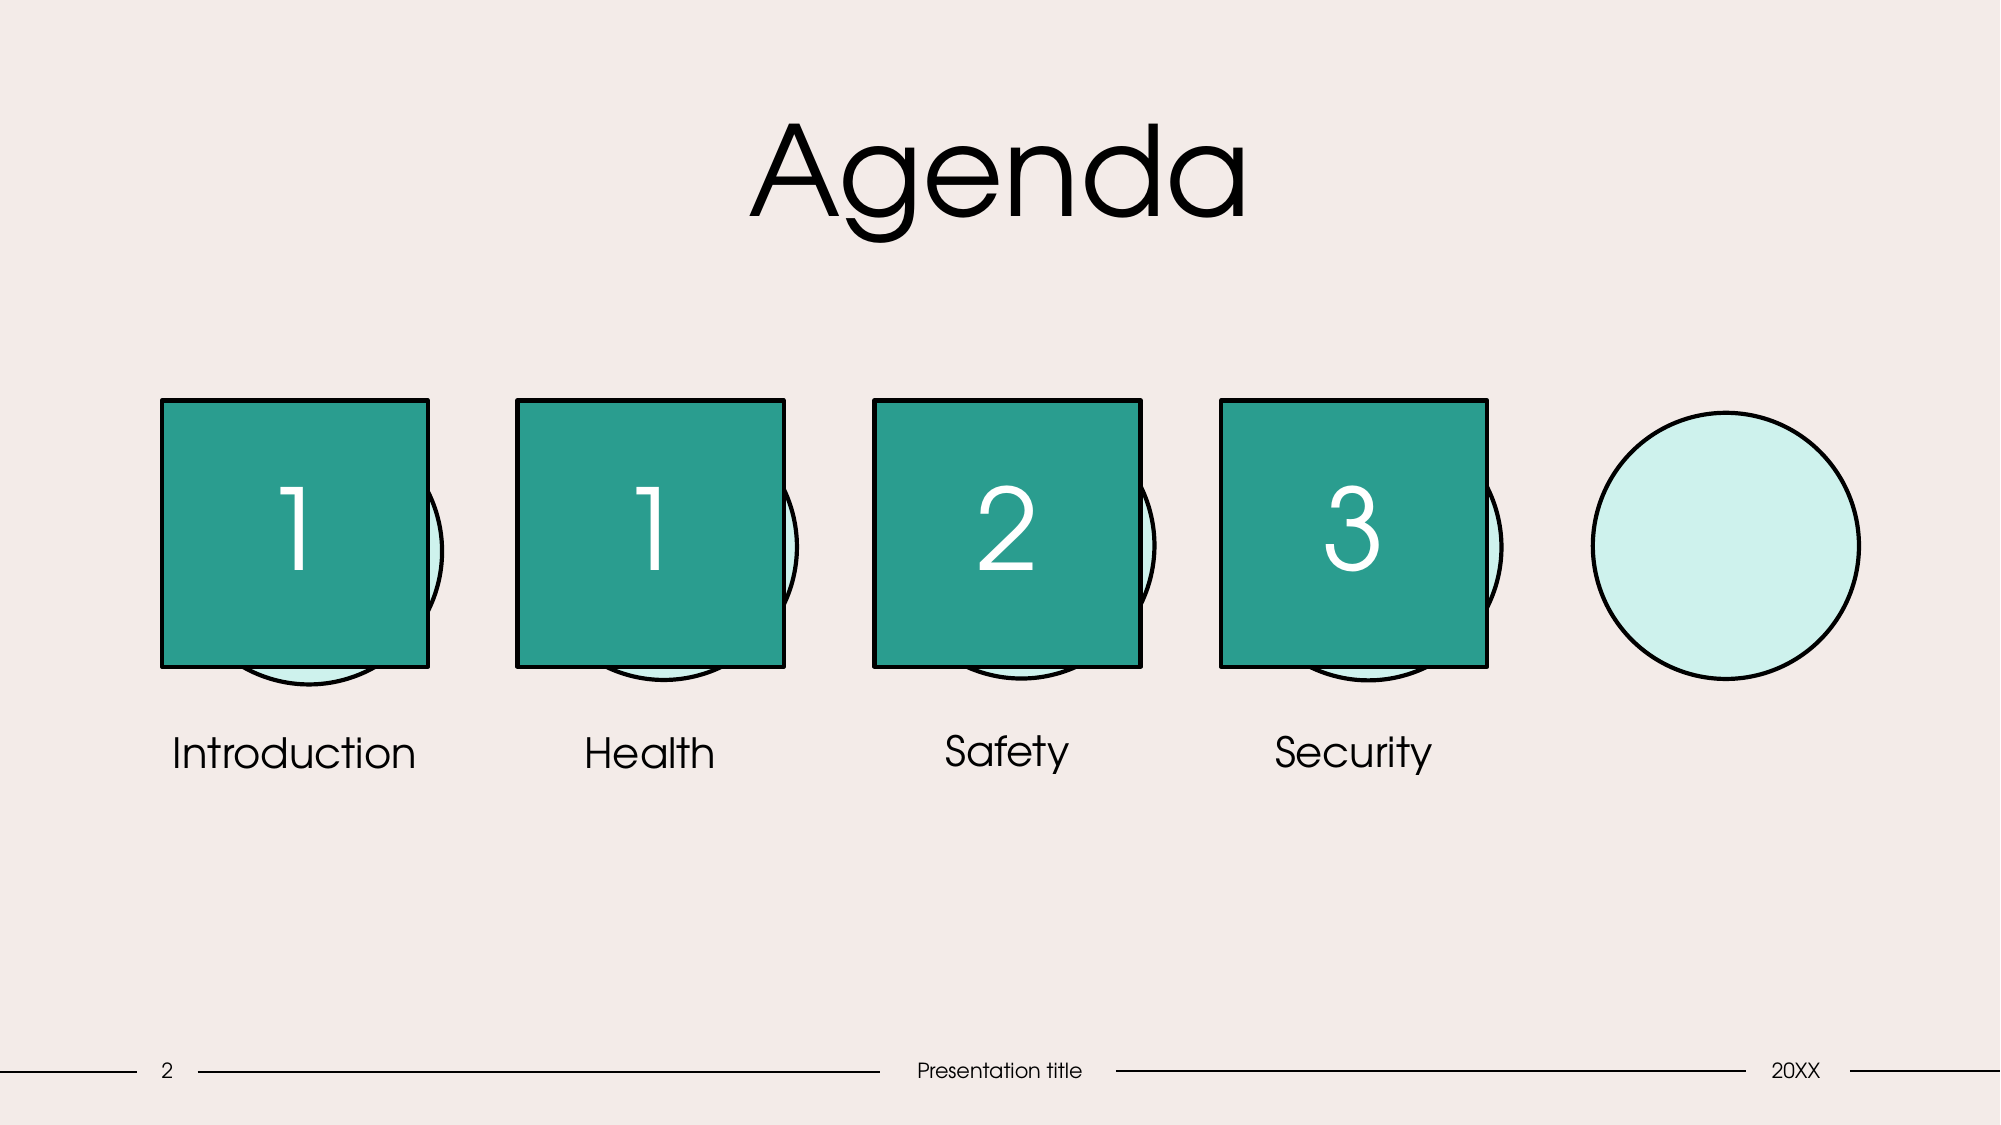

# Agenda
1
1
2
3
Safety

Security

Introduction

Health

2
Presentation title
20XX